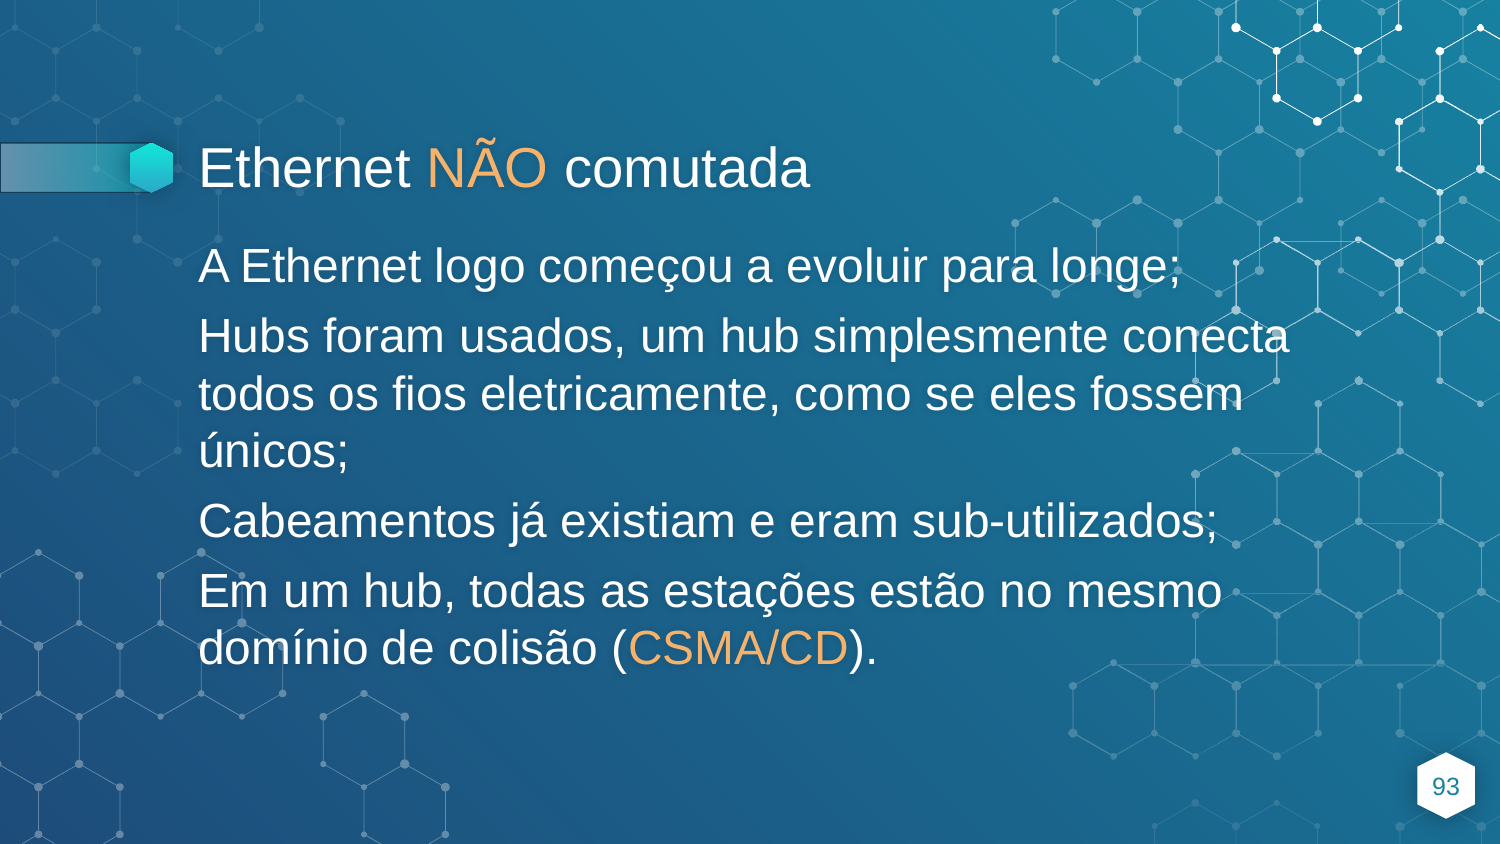

# Ethernet NÃO comutada
A Ethernet logo começou a evoluir para longe;
Hubs foram usados, um hub simplesmente conecta todos os fios eletricamente, como se eles fossem únicos;
Cabeamentos já existiam e eram sub-utilizados;
Em um hub, todas as estações estão no mesmo domínio de colisão (CSMA/CD).

93